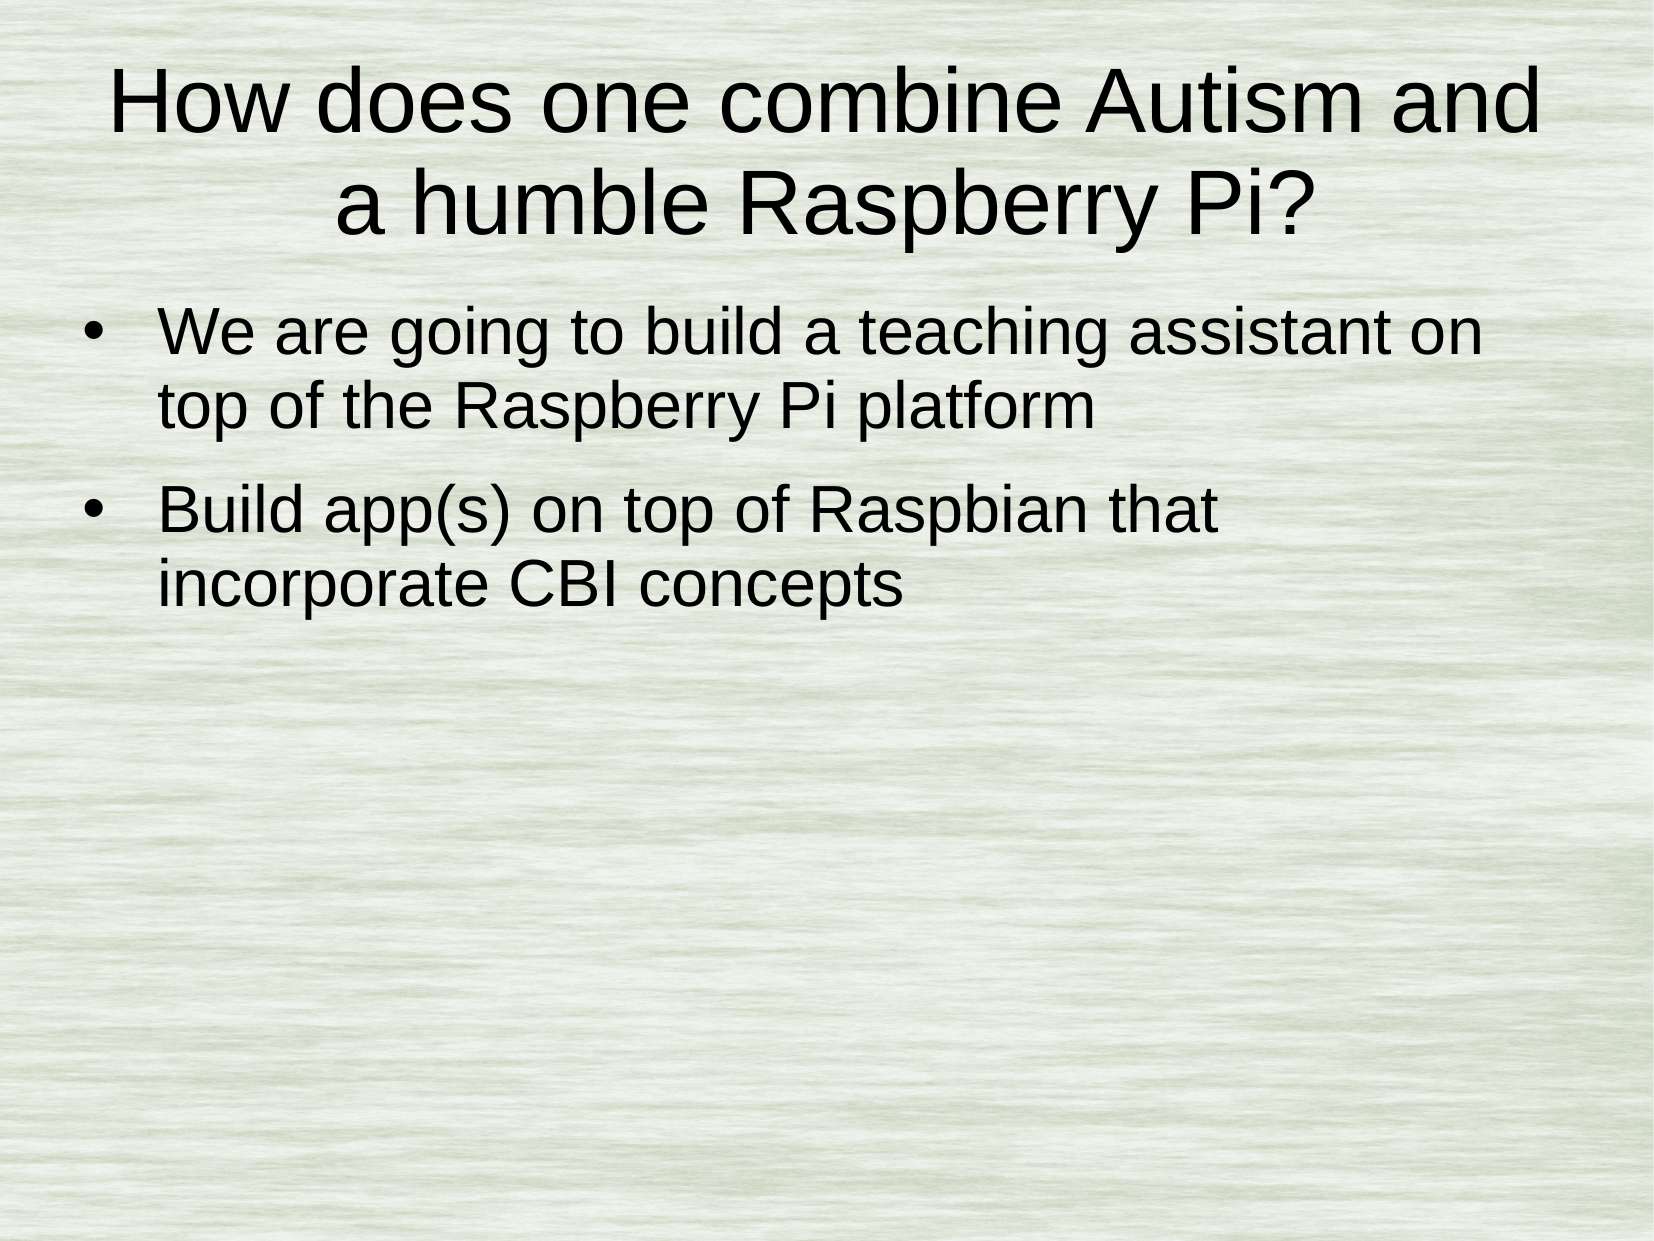

# How does one combine Autism and a humble Raspberry Pi?
We are going to build a teaching assistant on top of the Raspberry Pi platform
Build app(s) on top of Raspbian that incorporate CBI concepts